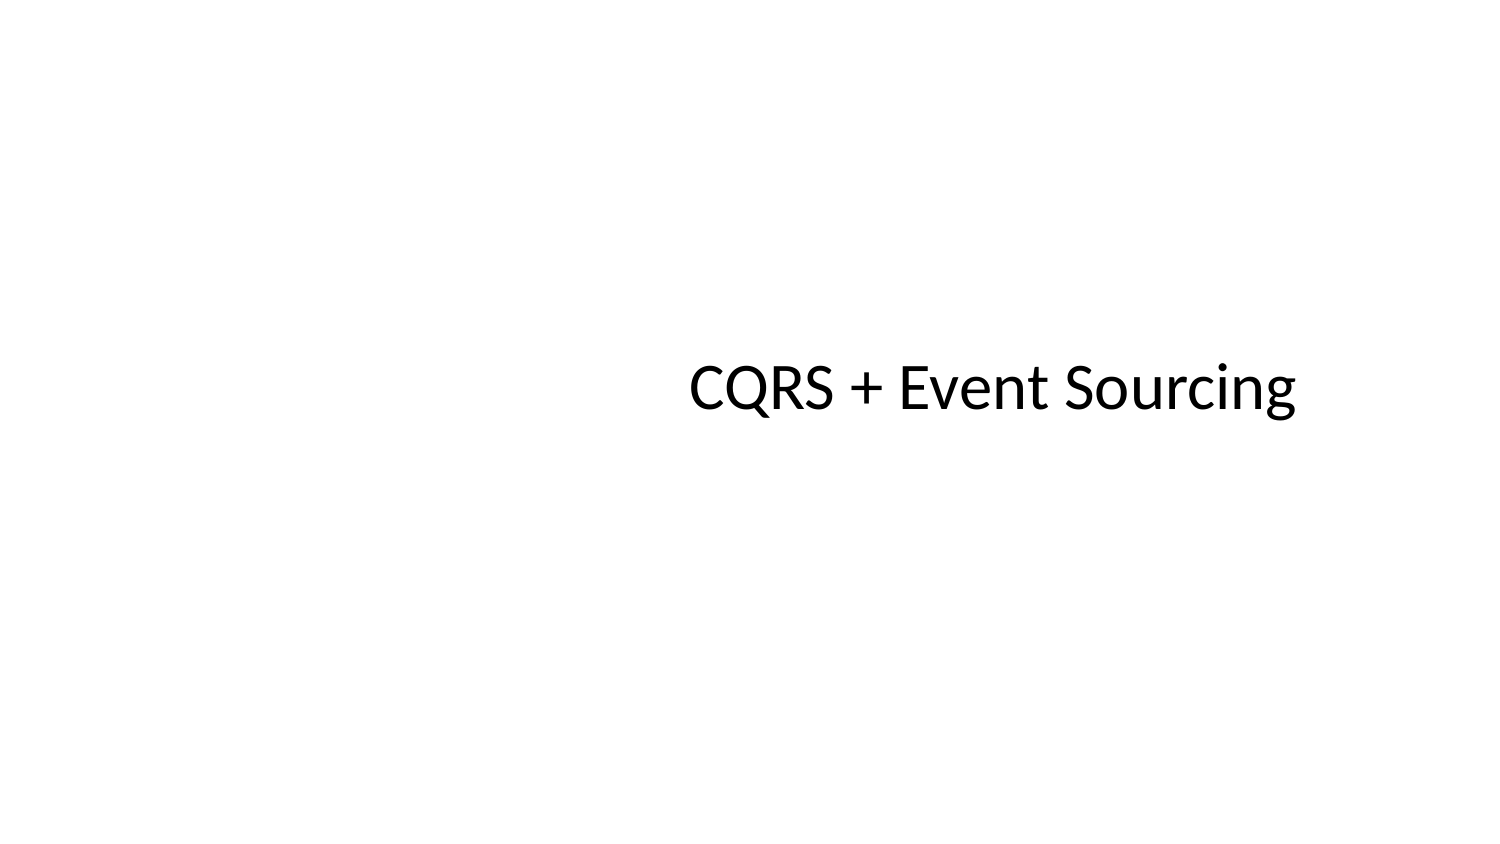

# CQRS + Event Sourcing

Antonio Venditti
Solution Architect @ Blexin s.r.l.
antonio.venditti@blexin.com